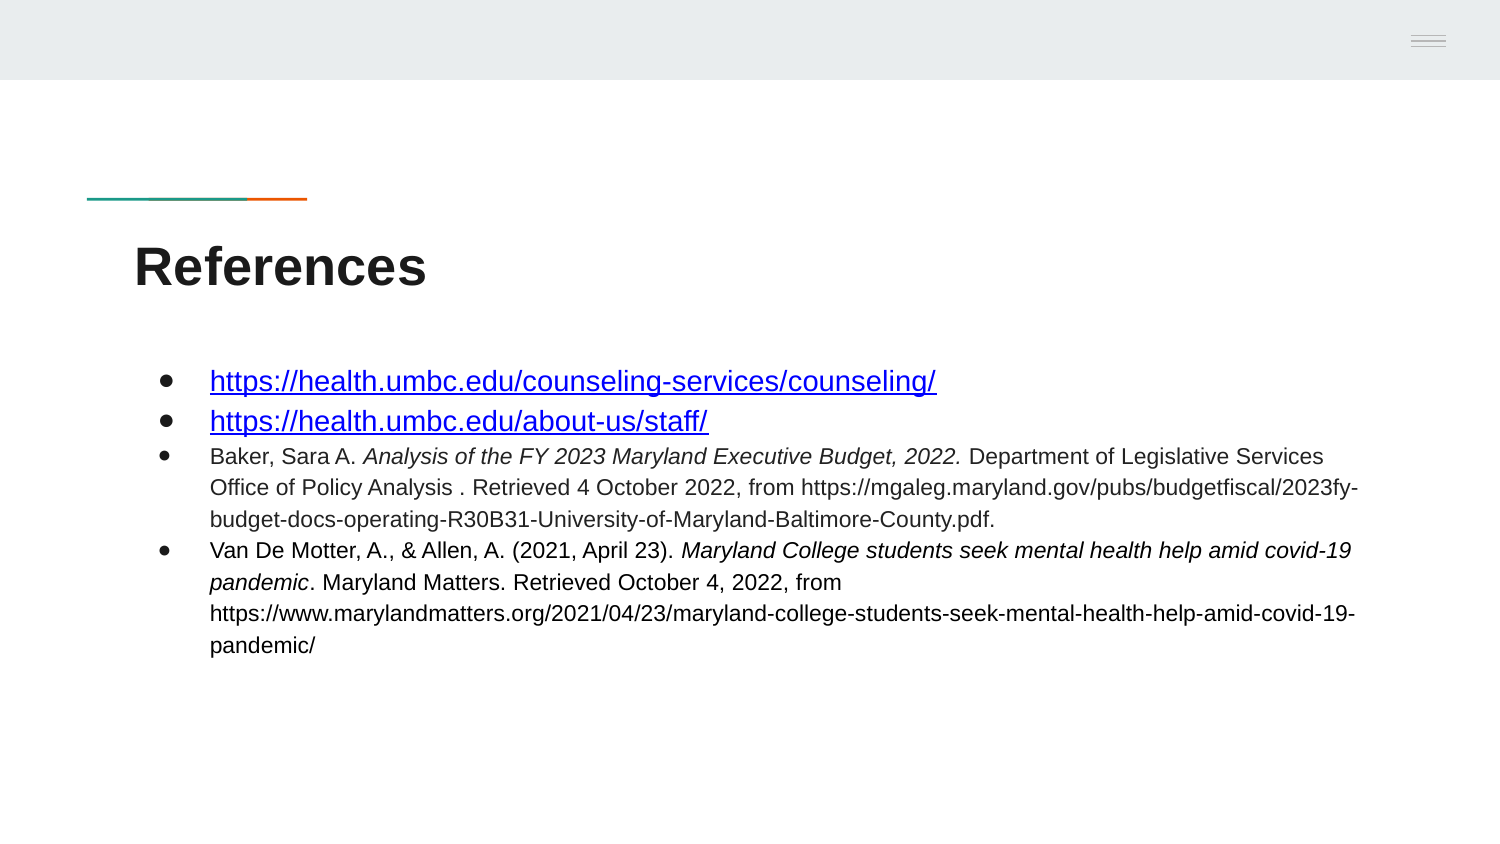

# References
https://health.umbc.edu/counseling-services/counseling/
https://health.umbc.edu/about-us/staff/
Baker, Sara A. Analysis of the FY 2023 Maryland Executive Budget, 2022. Department of Legislative Services Office of Policy Analysis . Retrieved 4 October 2022, from https://mgaleg.maryland.gov/pubs/budgetfiscal/2023fy-budget-docs-operating-R30B31-University-of-Maryland-Baltimore-County.pdf.
Van De Motter, A., & Allen, A. (2021, April 23). Maryland College students seek mental health help amid covid-19 pandemic. Maryland Matters. Retrieved October 4, 2022, from https://www.marylandmatters.org/2021/04/23/maryland-college-students-seek-mental-health-help-amid-covid-19-pandemic/